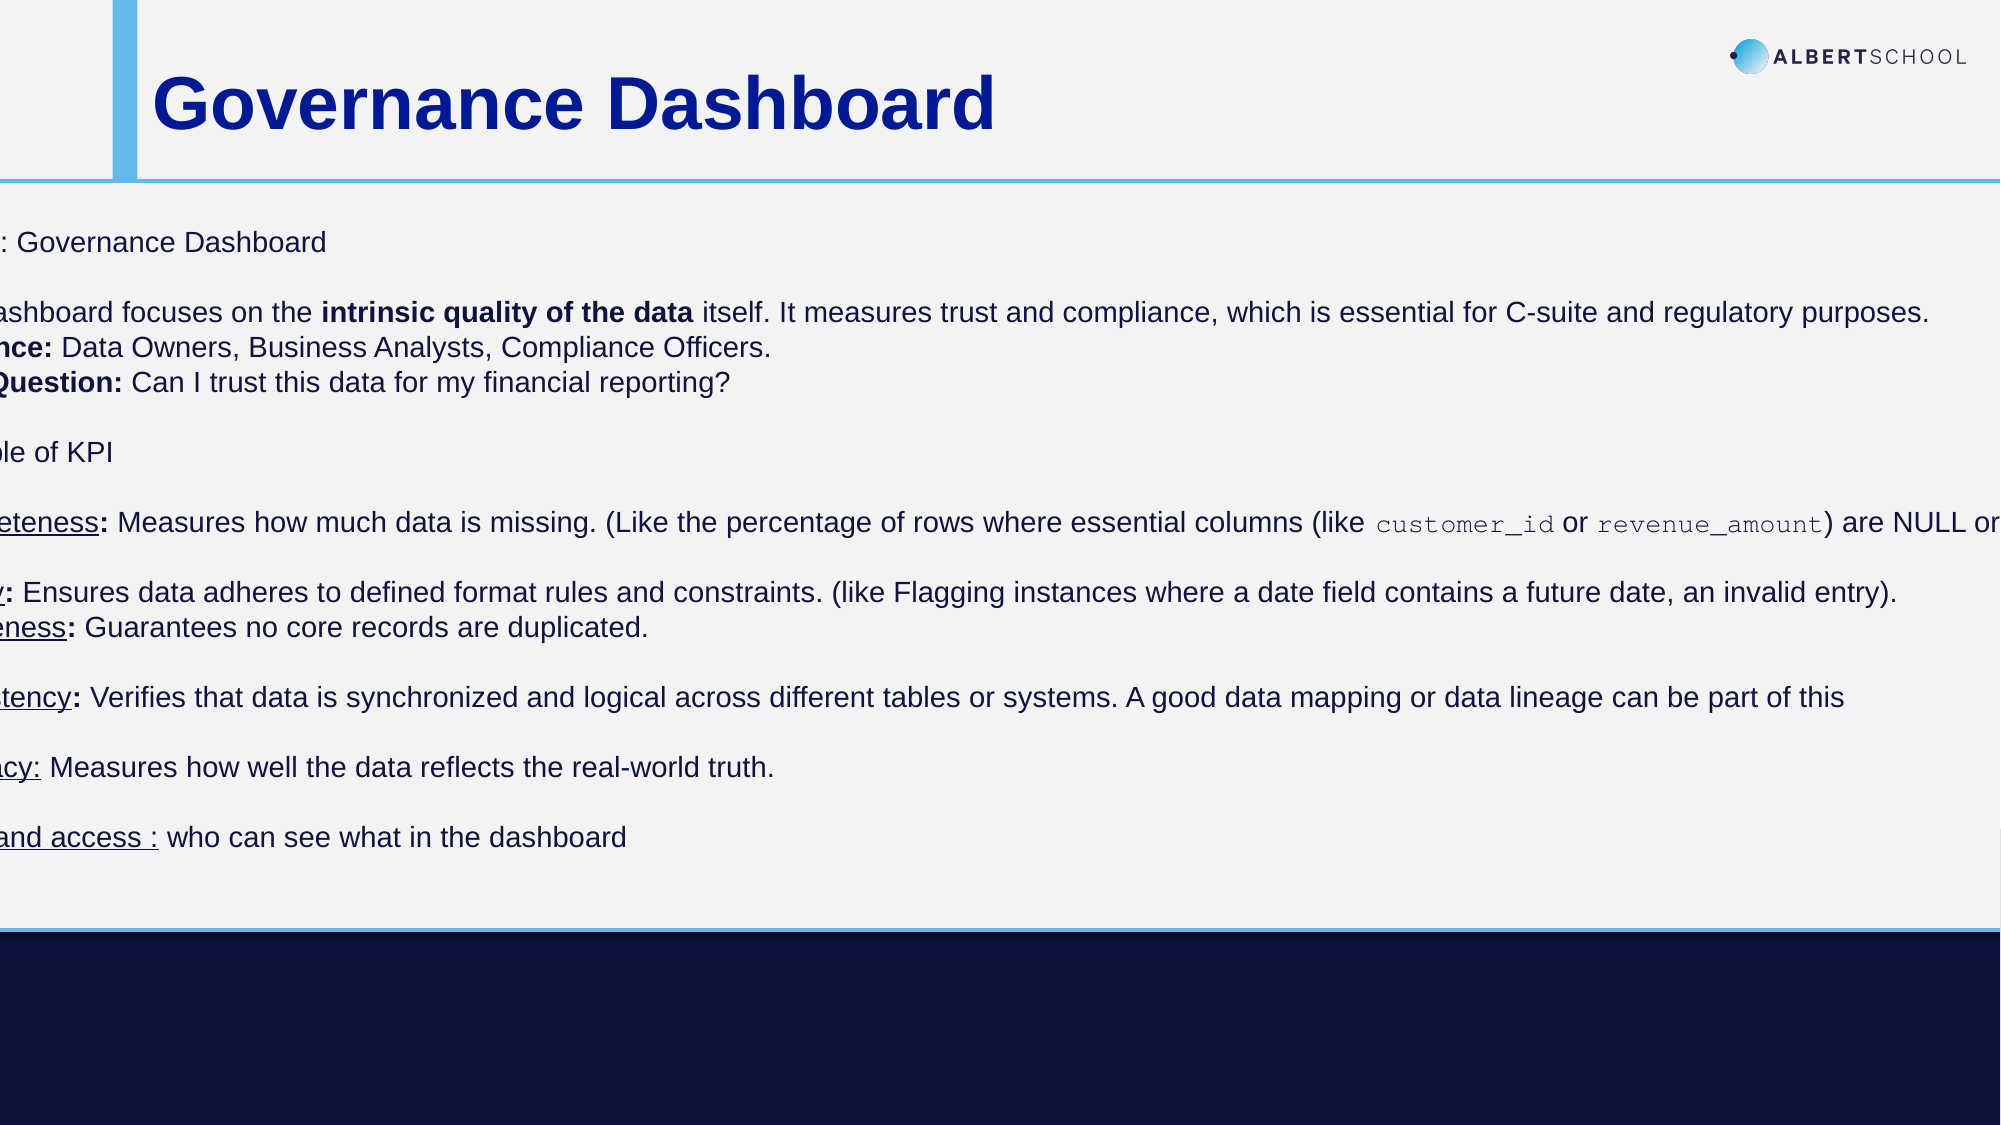

Governance Dashboard

Type 2: Governance Dashboard

This dashboard focuses on the intrinsic quality of the data itself. It measures trust and compliance, which is essential for C-suite and regulatory purposes.
Audience: Data Owners, Business Analysts, Compliance Officers.
Core Question: Can I trust this data for my financial reporting?

Example of KPI

Completeness: Measures how much data is missing. (Like the percentage of rows where essential columns (like customer_id or revenue_amount) are NULL or blank.)

Validity: Ensures data adheres to defined format rules and constraints. (like Flagging instances where a date field contains a future date, an invalid entry).
Uniqueness: Guarantees no core records are duplicated.

Consistency: Verifies that data is synchronized and logical across different tables or systems. A good data mapping or data lineage can be part of this

Accuracy: Measures how well the data reflects the real-world truth.

Grant and access : who can see what in the dashboard